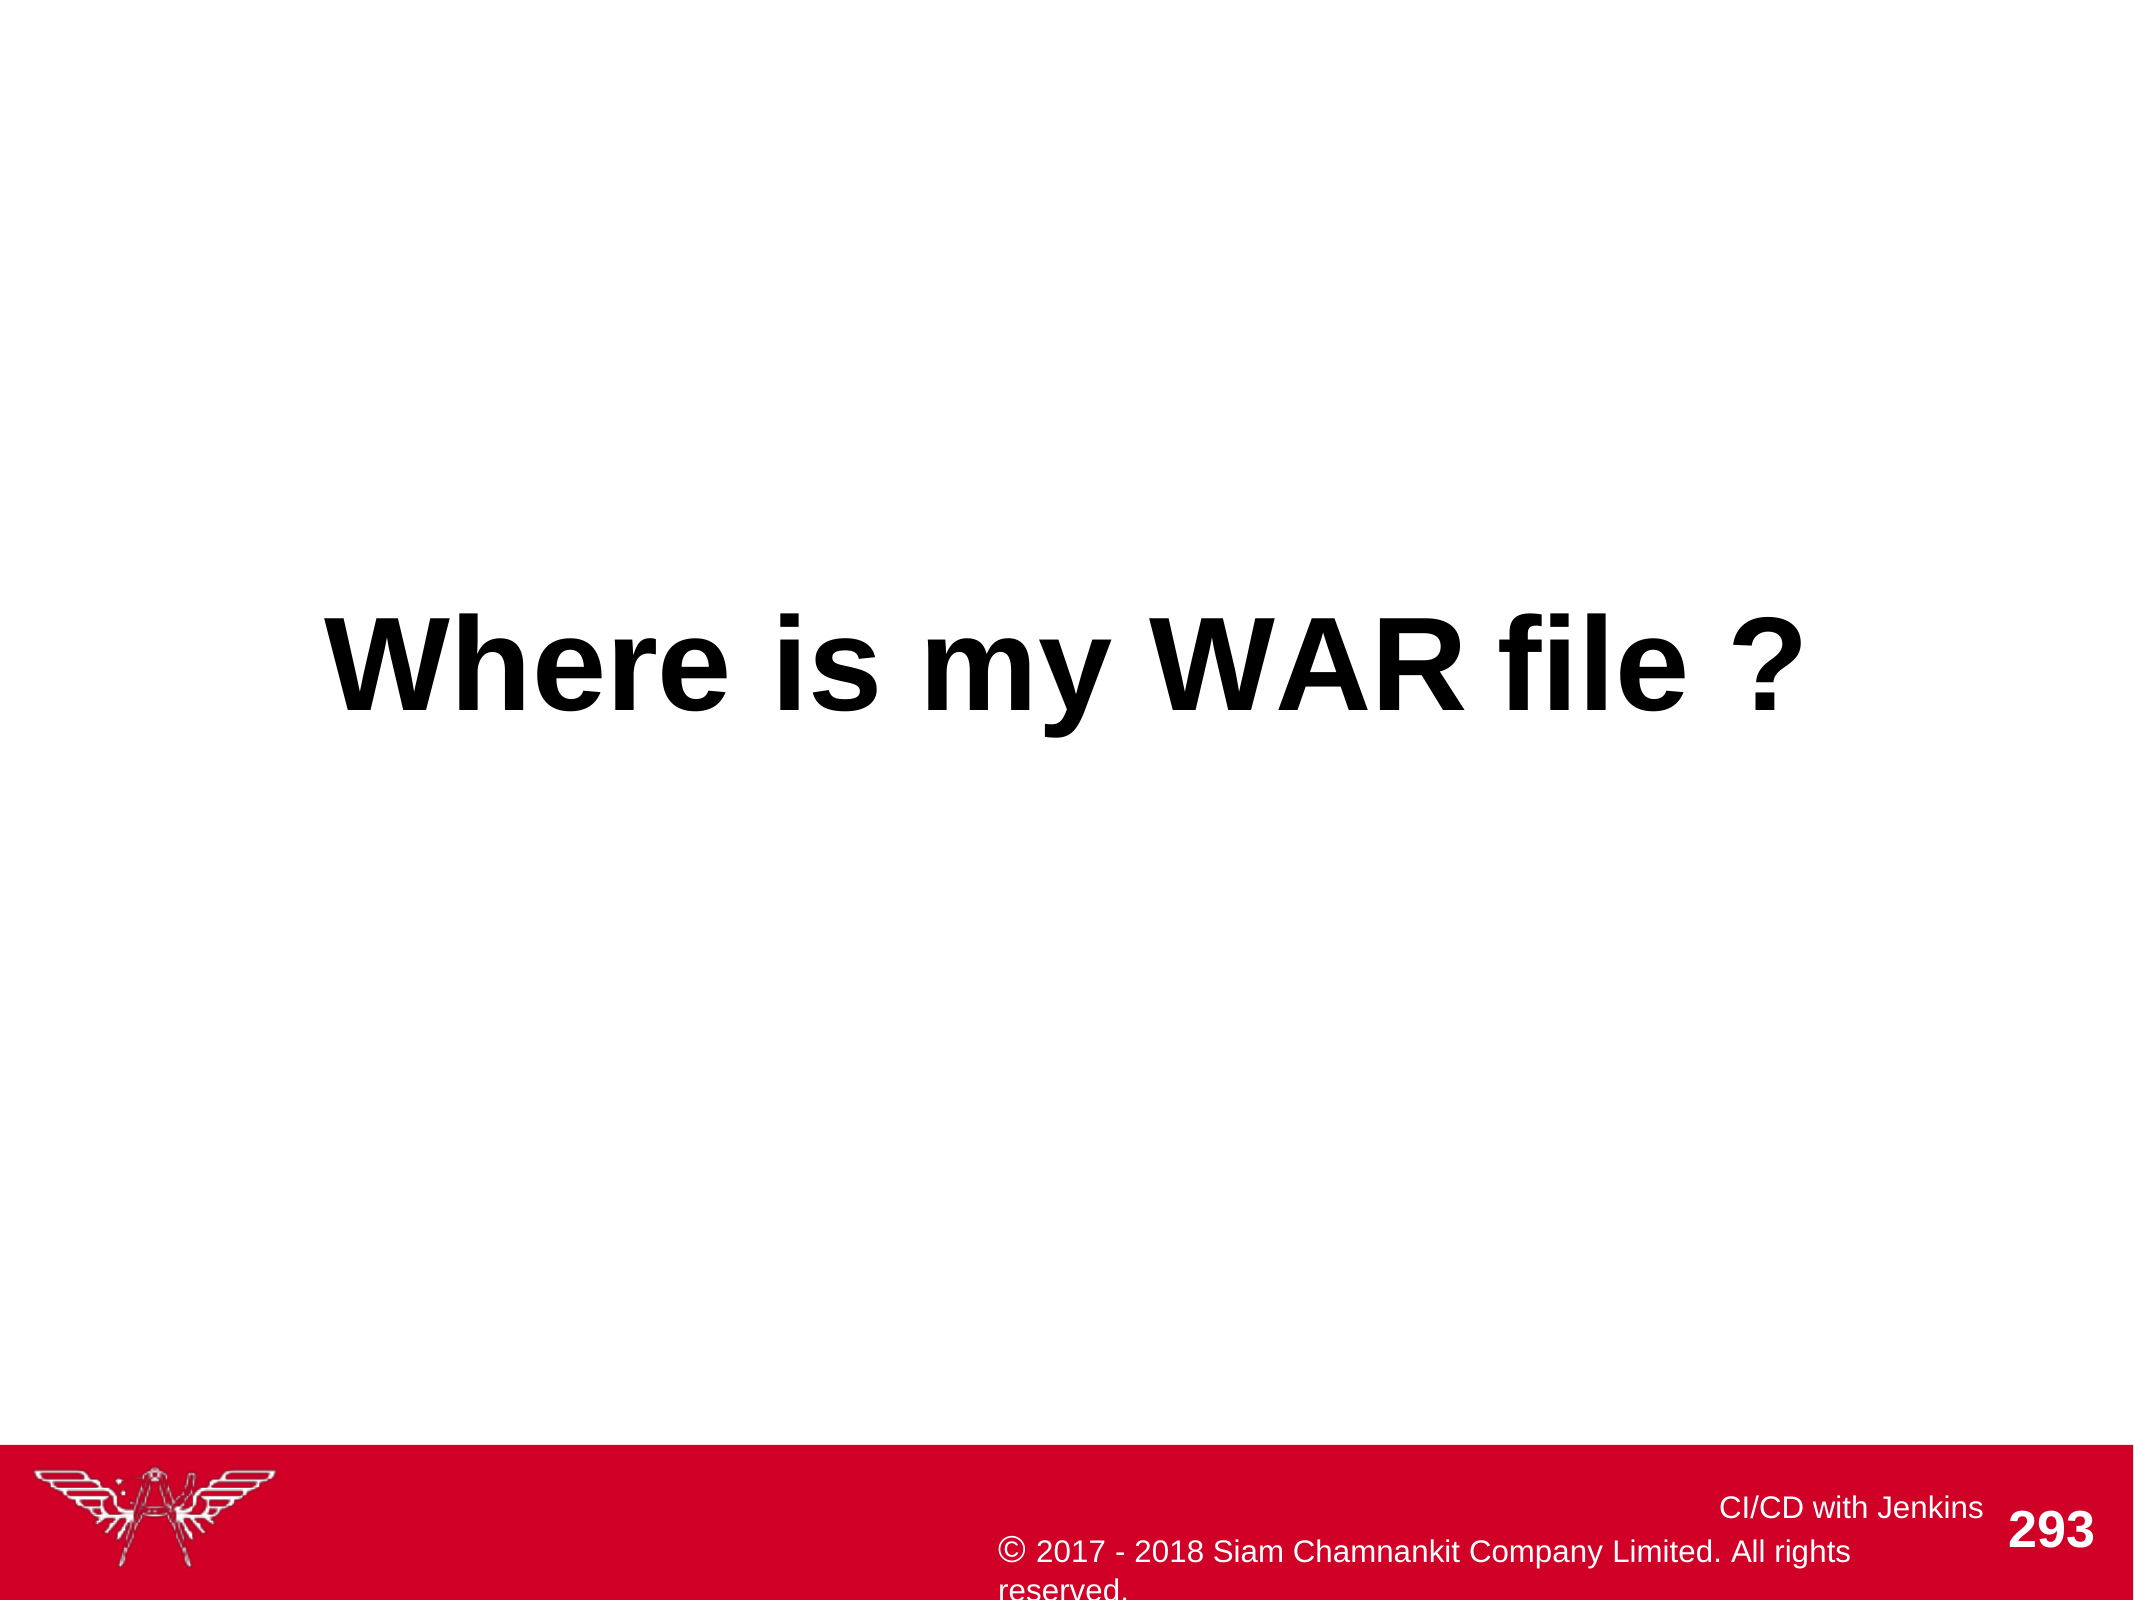

# Where	is	my	WAR	file	?
CI/CD with Jenkins
© 2017 - 2018 Siam Chamnankit Company Limited. All rights reserved.
293